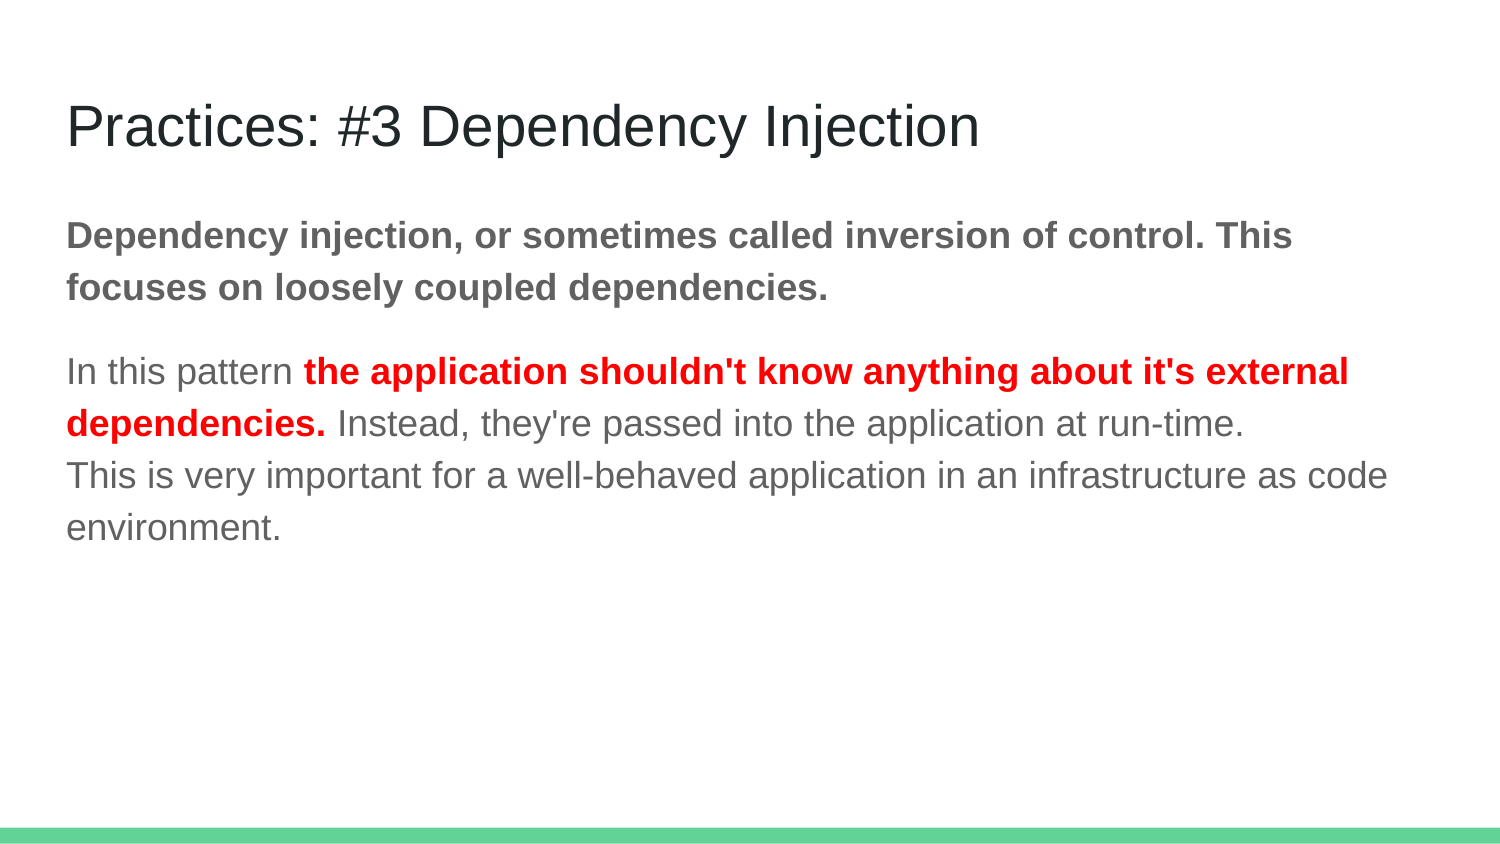

# Practices: #3 Dependency Injection
Dependency injection, or sometimes called inversion of control. This focuses on loosely coupled dependencies.
In this pattern the application shouldn't know anything about it's external dependencies. Instead, they're passed into the application at run-time.
This is very important for a well-behaved application in an infrastructure as code environment.